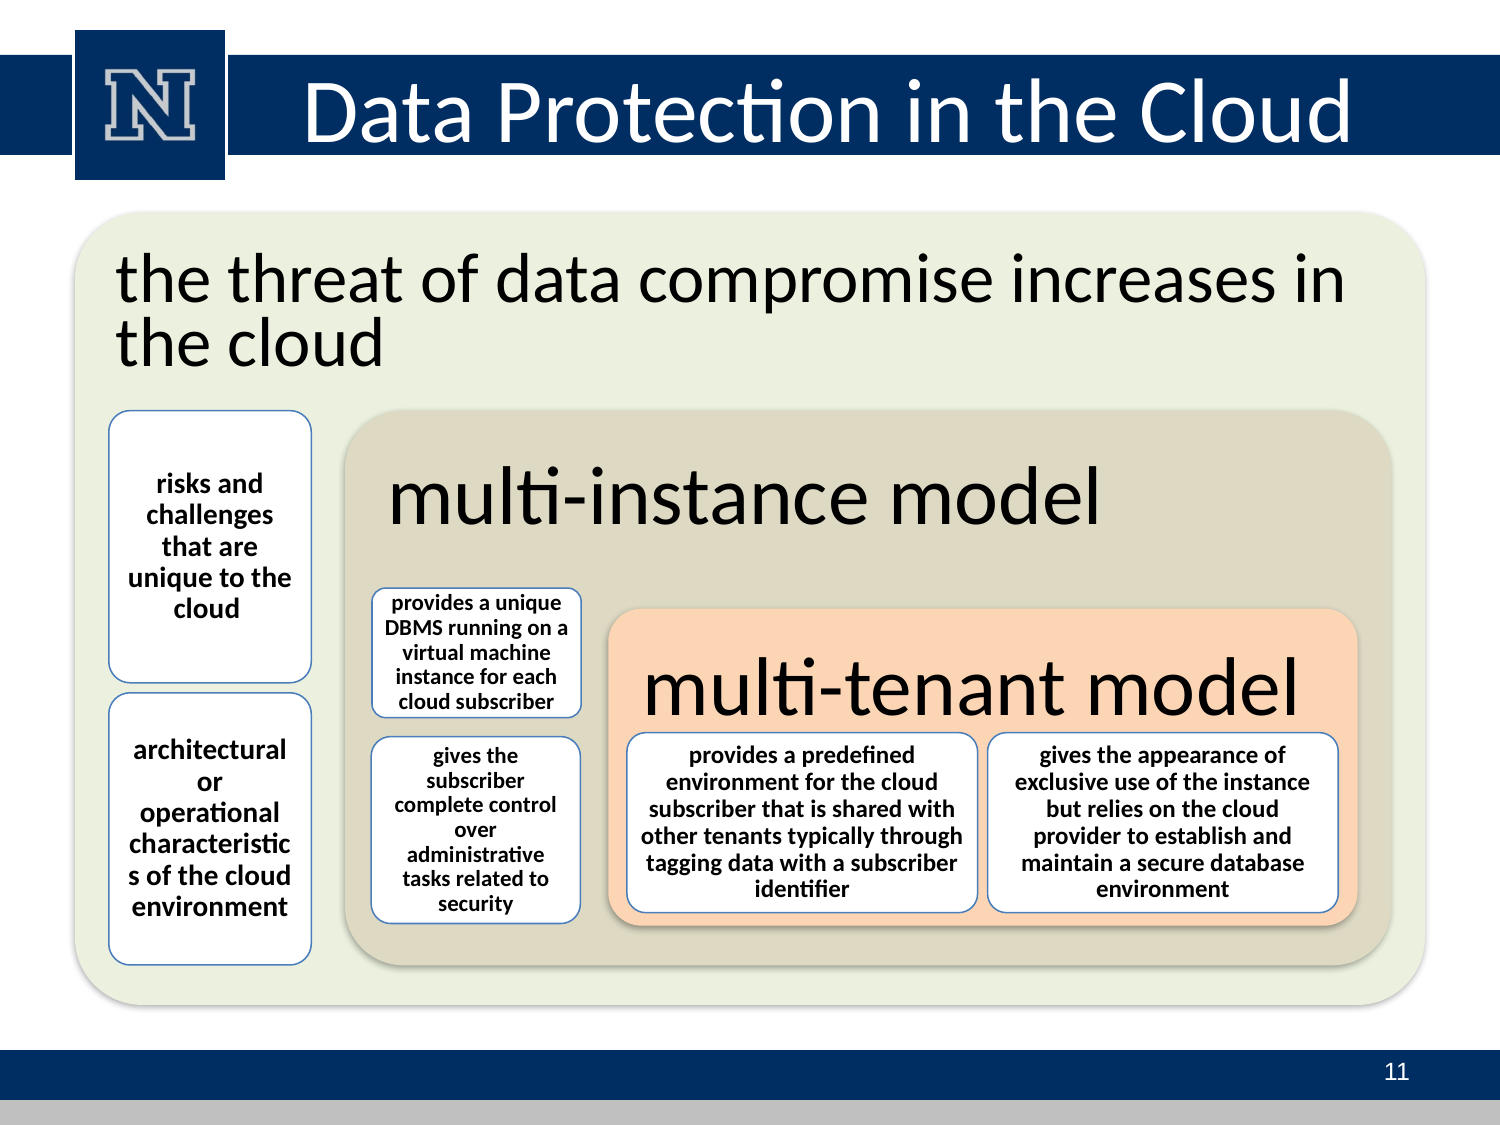

# Data Protection in the Cloud
the threat of data compromise increases in the cloud
risks and challenges that are unique to the cloud
multi-instance model
provides a unique DBMS running on a virtual machine instance for each cloud subscriber
multi-tenant model
architectural or operational characteristics of the cloud environment
provides a predefined environment for the cloud subscriber that is shared with other tenants typically through tagging data with a subscriber identifier
gives the appearance of exclusive use of the instance but relies on the cloud provider to establish and maintain a secure database environment
gives the subscriber complete control over administrative tasks related to security
11